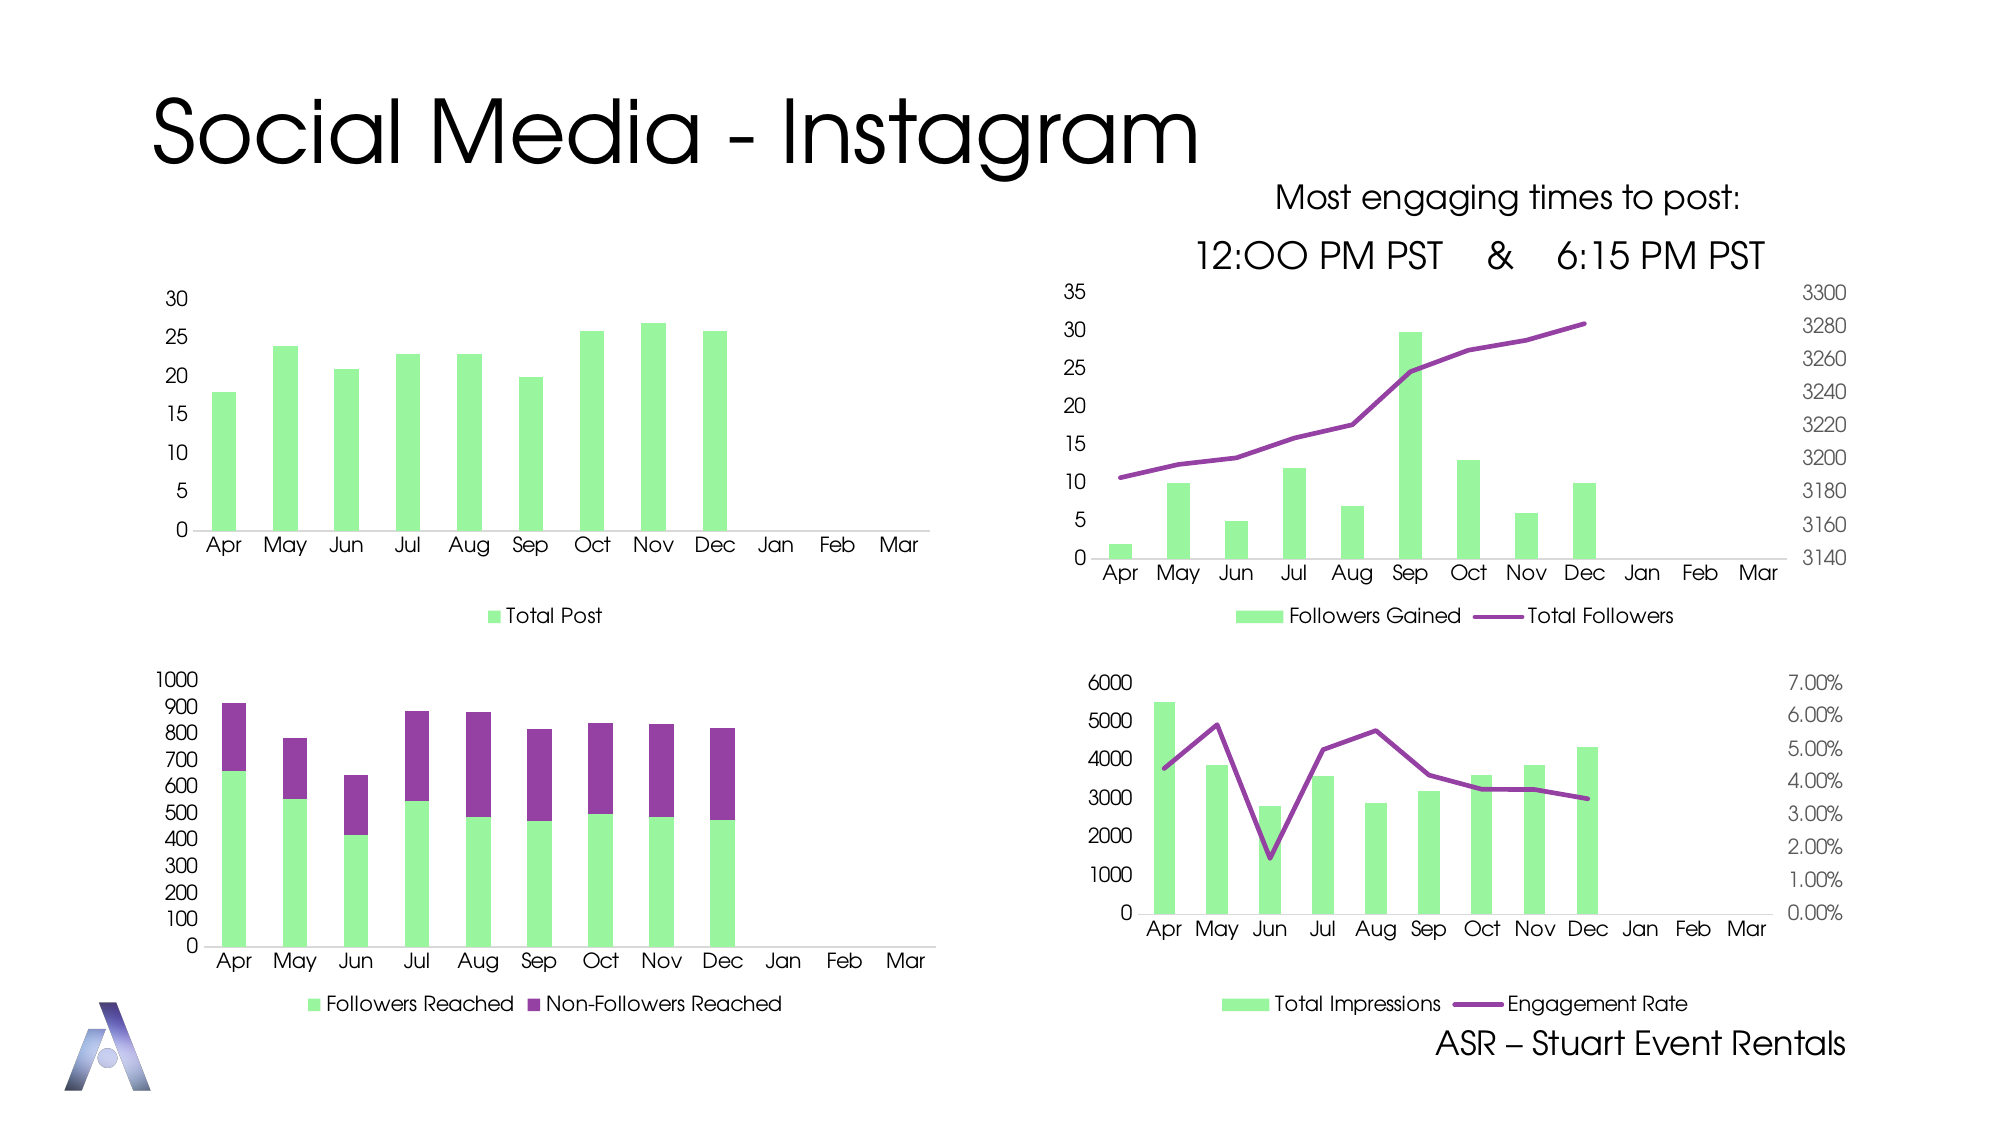

# Social Media - Instagram
Most engaging times to post:
12:OO PM PST
&
6:15 PM PST

### Chart

| Category | Total Post |
|---|---|
| Apr | 18.0 |
| May | 24.0 |
| Jun | 21.0 |
| Jul | 23.0 |
| Aug | 23.0 |
| Sep | 20.0 |
| Oct | 26.0 |
| Nov | 27.0 |
| Dec | 26.0 |
| Jan | None |
| Feb | None |
| Mar | None |

### Chart

| Category | Followers Gained | Total Followers |
|---|---|---|
| Apr | 2.0 | 3189.0 |
| May | 10.0 | 3197.0 |
| Jun | 5.0 | 3201.0 |
| Jul | 12.0 | 3213.0 |
| Aug | 7.0 | 3221.0 |
| Sep | 30.0 | 3253.0 |
| Oct | 13.0 | 3266.0 |
| Nov | 6.0 | 3272.0 |
| Dec | 10.0 | 3282.0 |
| Jan | None | None |
| Feb | None | None |
| Mar | None | None |

### Chart

| Category | Total Impressions | Engagement Rate |
|---|---|---|
| Apr | 5535.0 | 0.0443 |
| May | 3880.0 | 0.0576 |
| Jun | 2816.0 | 0.017 |
| Jul | 3604.0 | 0.05 |
| Aug | 2907.0 | 0.0558 |
| Sep | 3209.0 | 0.0423 |
| Oct | 3630.0 | 0.038 |
| Nov | 3895.0 | 0.0379 |
| Dec | 4350.0 | 0.0351 |
| Jan | None | None |
| Feb | None | None |
| Mar | None | None |

### Chart

| Category | Followers Reached | Non-Followers Reached |
|---|---|---|
| Apr | 663.0 | 256.0 |
| May | 556.0 | 230.0 |
| Jun | 422.0 | 226.0 |
| Jul | 548.0 | 342.0 |
| Aug | 488.0 | 398.0 |
| Sep | 475.0 | 347.0 |
| Oct | 502.0 | 340.0 |
| Nov | 489.0 | 352.0 |
| Dec | 479.0 | 346.0 |
| Jan | None | None |
| Feb | None | None |
| Mar | None | None |
ASR – Stuart Event Rentals